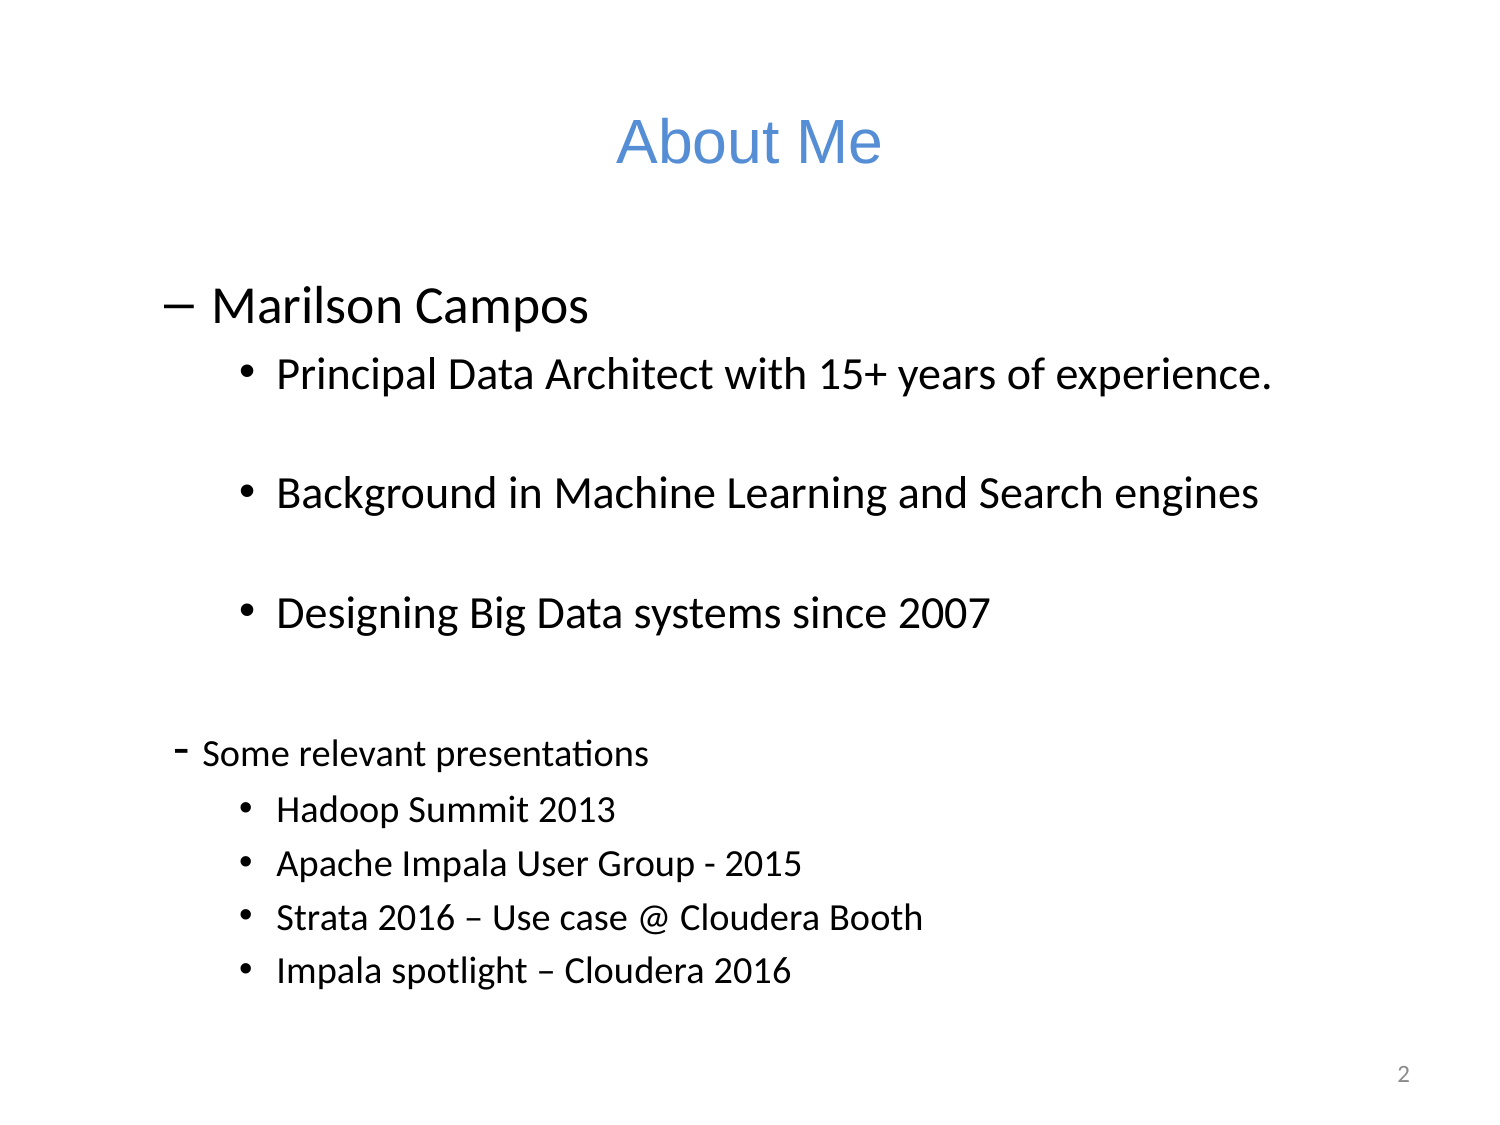

# About Me
Marilson Campos
Principal Data Architect with 15+ years of experience.
Background in Machine Learning and Search engines
Designing Big Data systems since 2007

- Some relevant presentations
Hadoop Summit 2013
Apache Impala User Group - 2015
Strata 2016 – Use case @ Cloudera Booth
Impala spotlight – Cloudera 2016
2